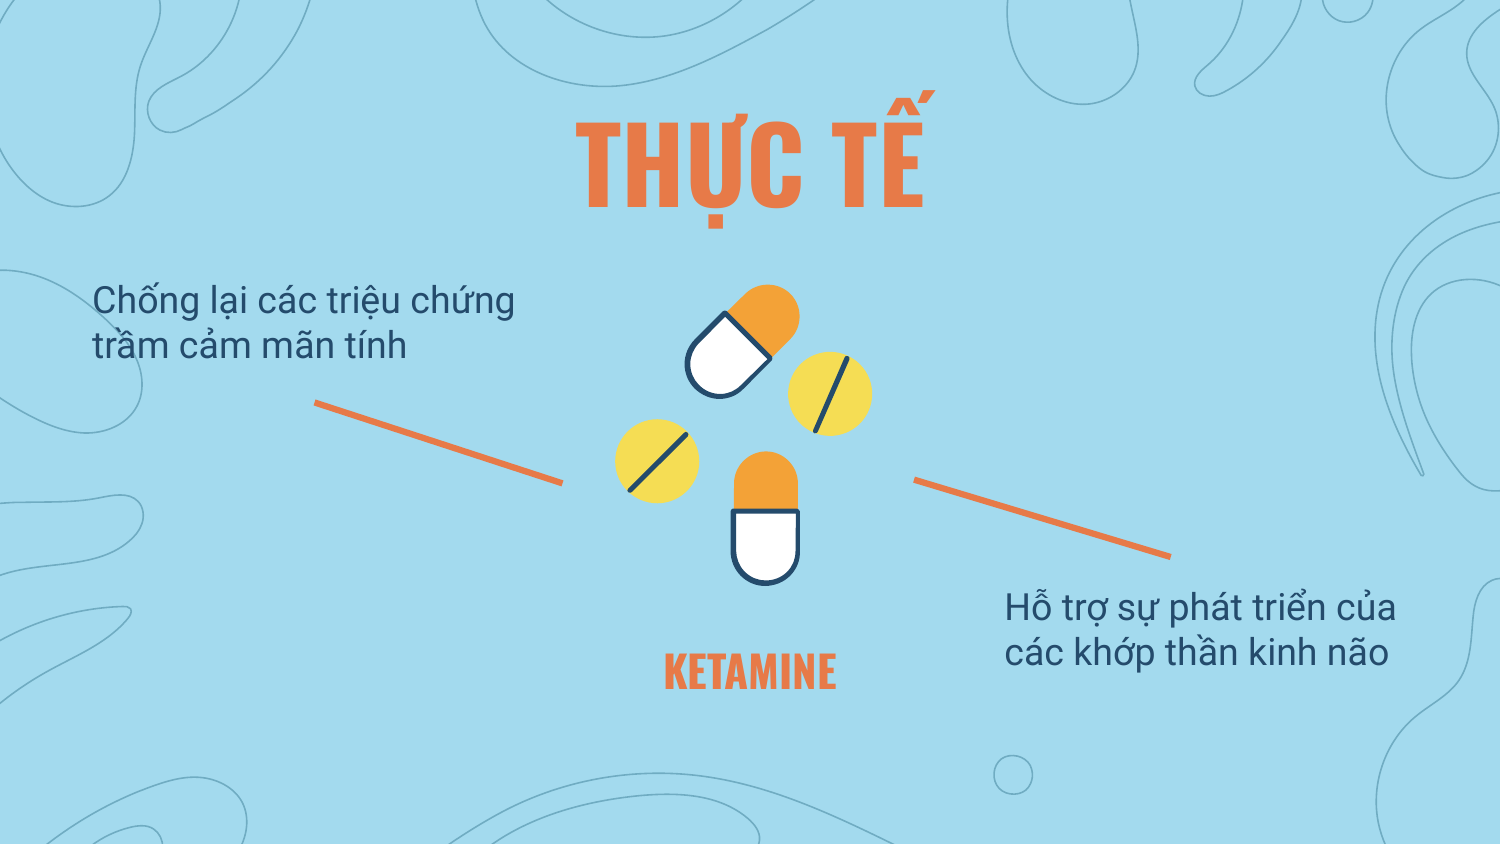

# THỰC TẾ
Chống lại các triệu chứng trầm cảm mãn tính

Hỗ trợ sự phát triển của các khớp thần kinh não
KETAMINE